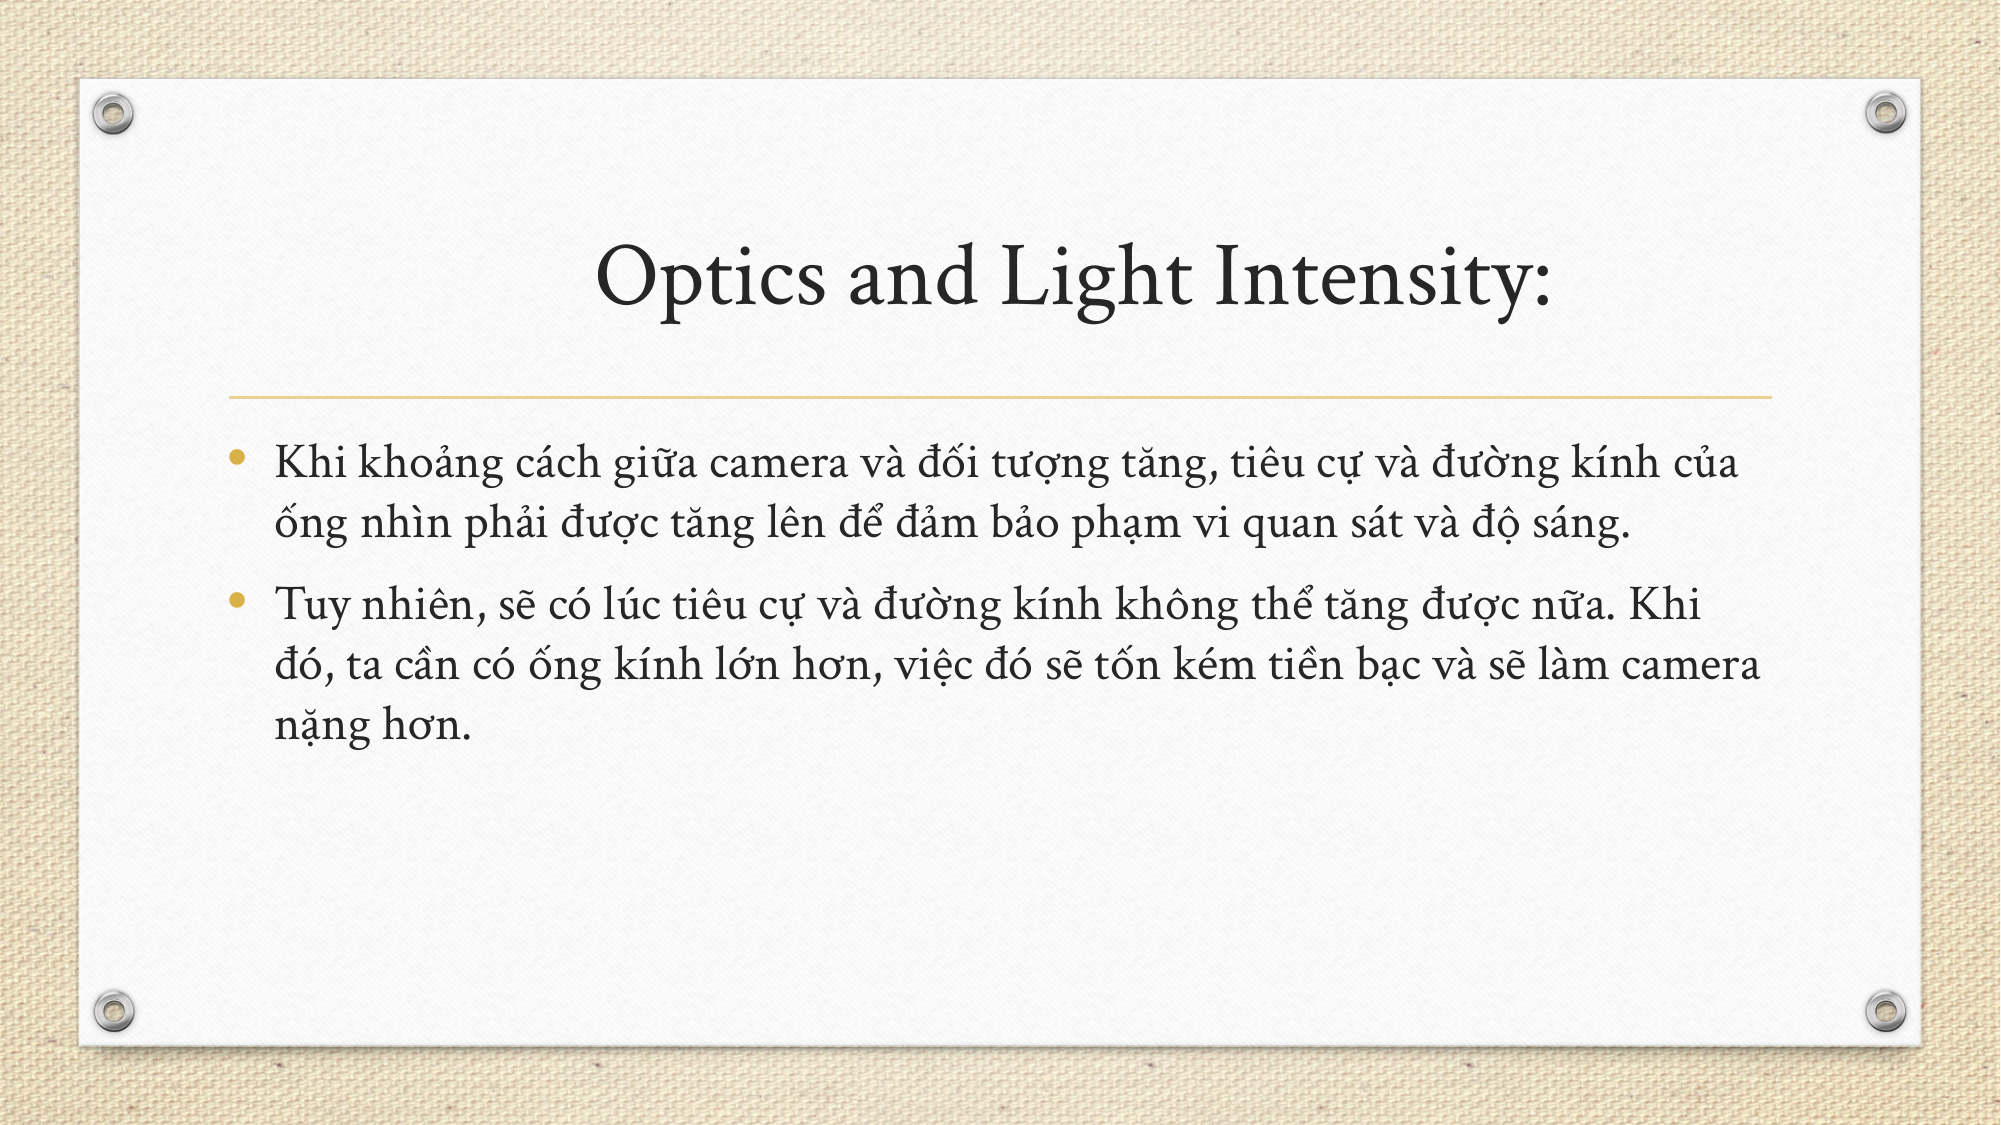

# Optics and Light Intensity:
Khi khoảng cách giữa camera và đối tượng tăng, tiêu cự và đường kính của ống nhìn phải được tăng lên để đảm bảo phạm vi quan sát và độ sáng.
Tuy nhiên, sẽ có lúc tiêu cự và đường kính không thể tăng được nữa. Khi đó, ta cần có ống kính lớn hơn, việc đó sẽ tốn kém tiền bạc và sẽ làm camera nặng hơn.